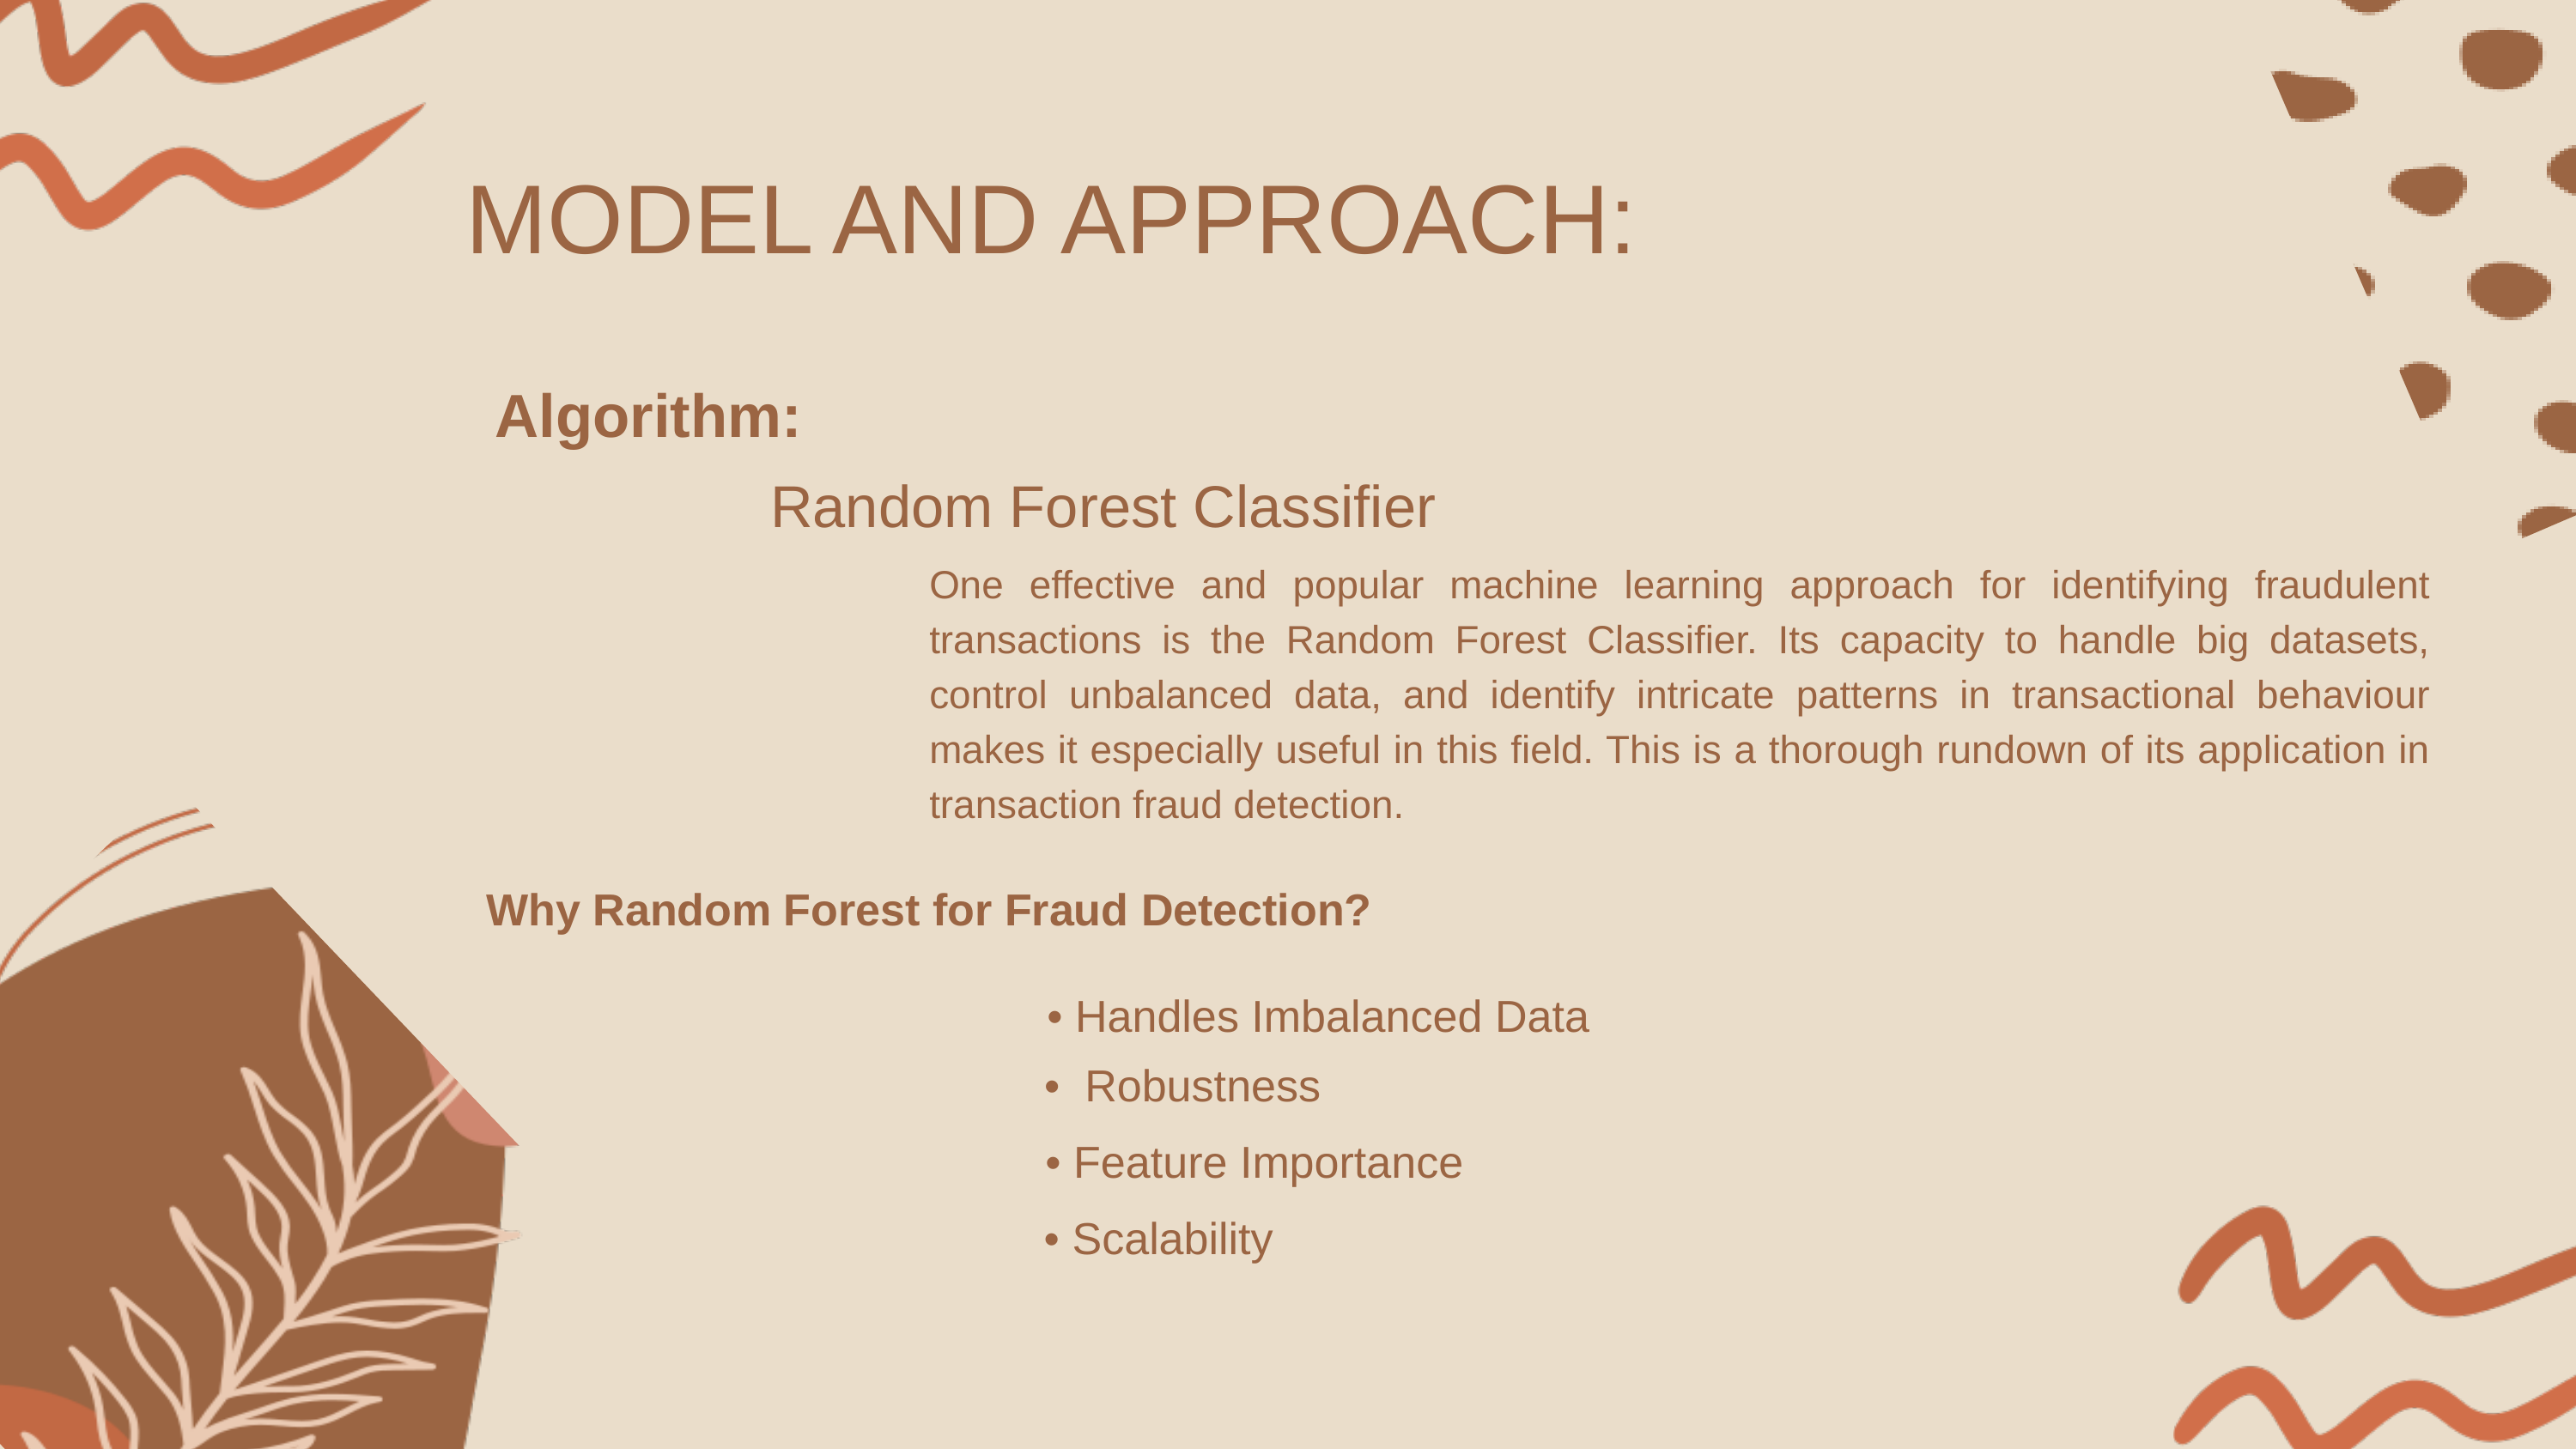

MODEL AND APPROACH:
Algorithm:
Random Forest Classifier
One effective and popular machine learning approach for identifying fraudulent transactions is the Random Forest Classifier. Its capacity to handle big datasets, control unbalanced data, and identify intricate patterns in transactional behaviour makes it especially useful in this field. This is a thorough rundown of its application in transaction fraud detection.
Why Random Forest for Fraud Detection?

• Handles Imbalanced Data
•  Robustness
• Feature Importance
• Scalability